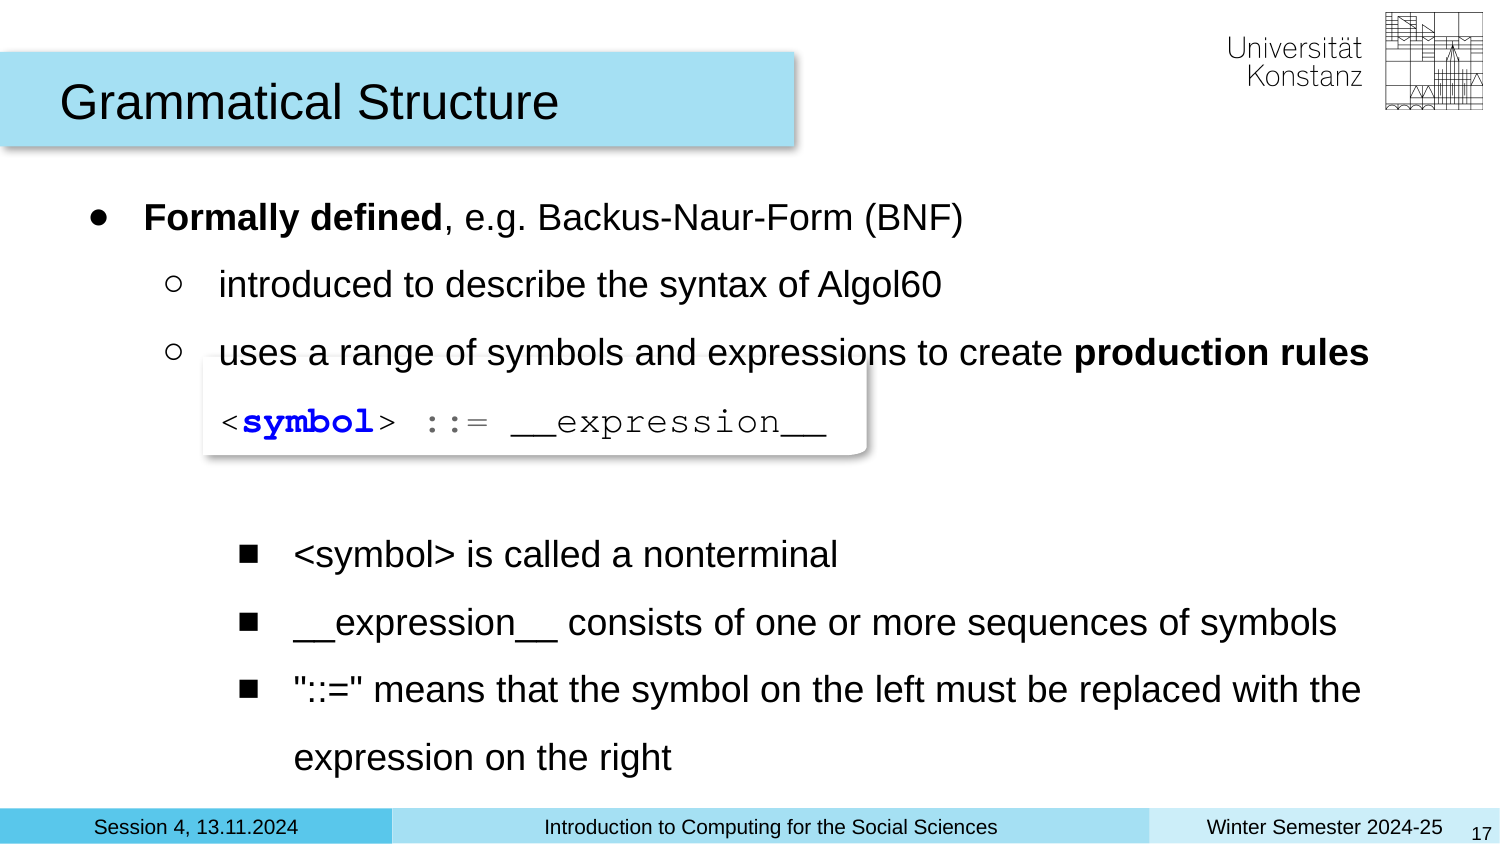

Grammatical Structure
Formally defined, e.g. Backus-Naur-Form (BNF)
introduced to describe the syntax of Algol60
uses a range of symbols and expressions to create production rules <symbol> ::= __expression__

<symbol> is called a nonterminal
__expression__ consists of one or more sequences of symbols
"::=" means that the symbol on the left must be replaced with the expression on the right

17